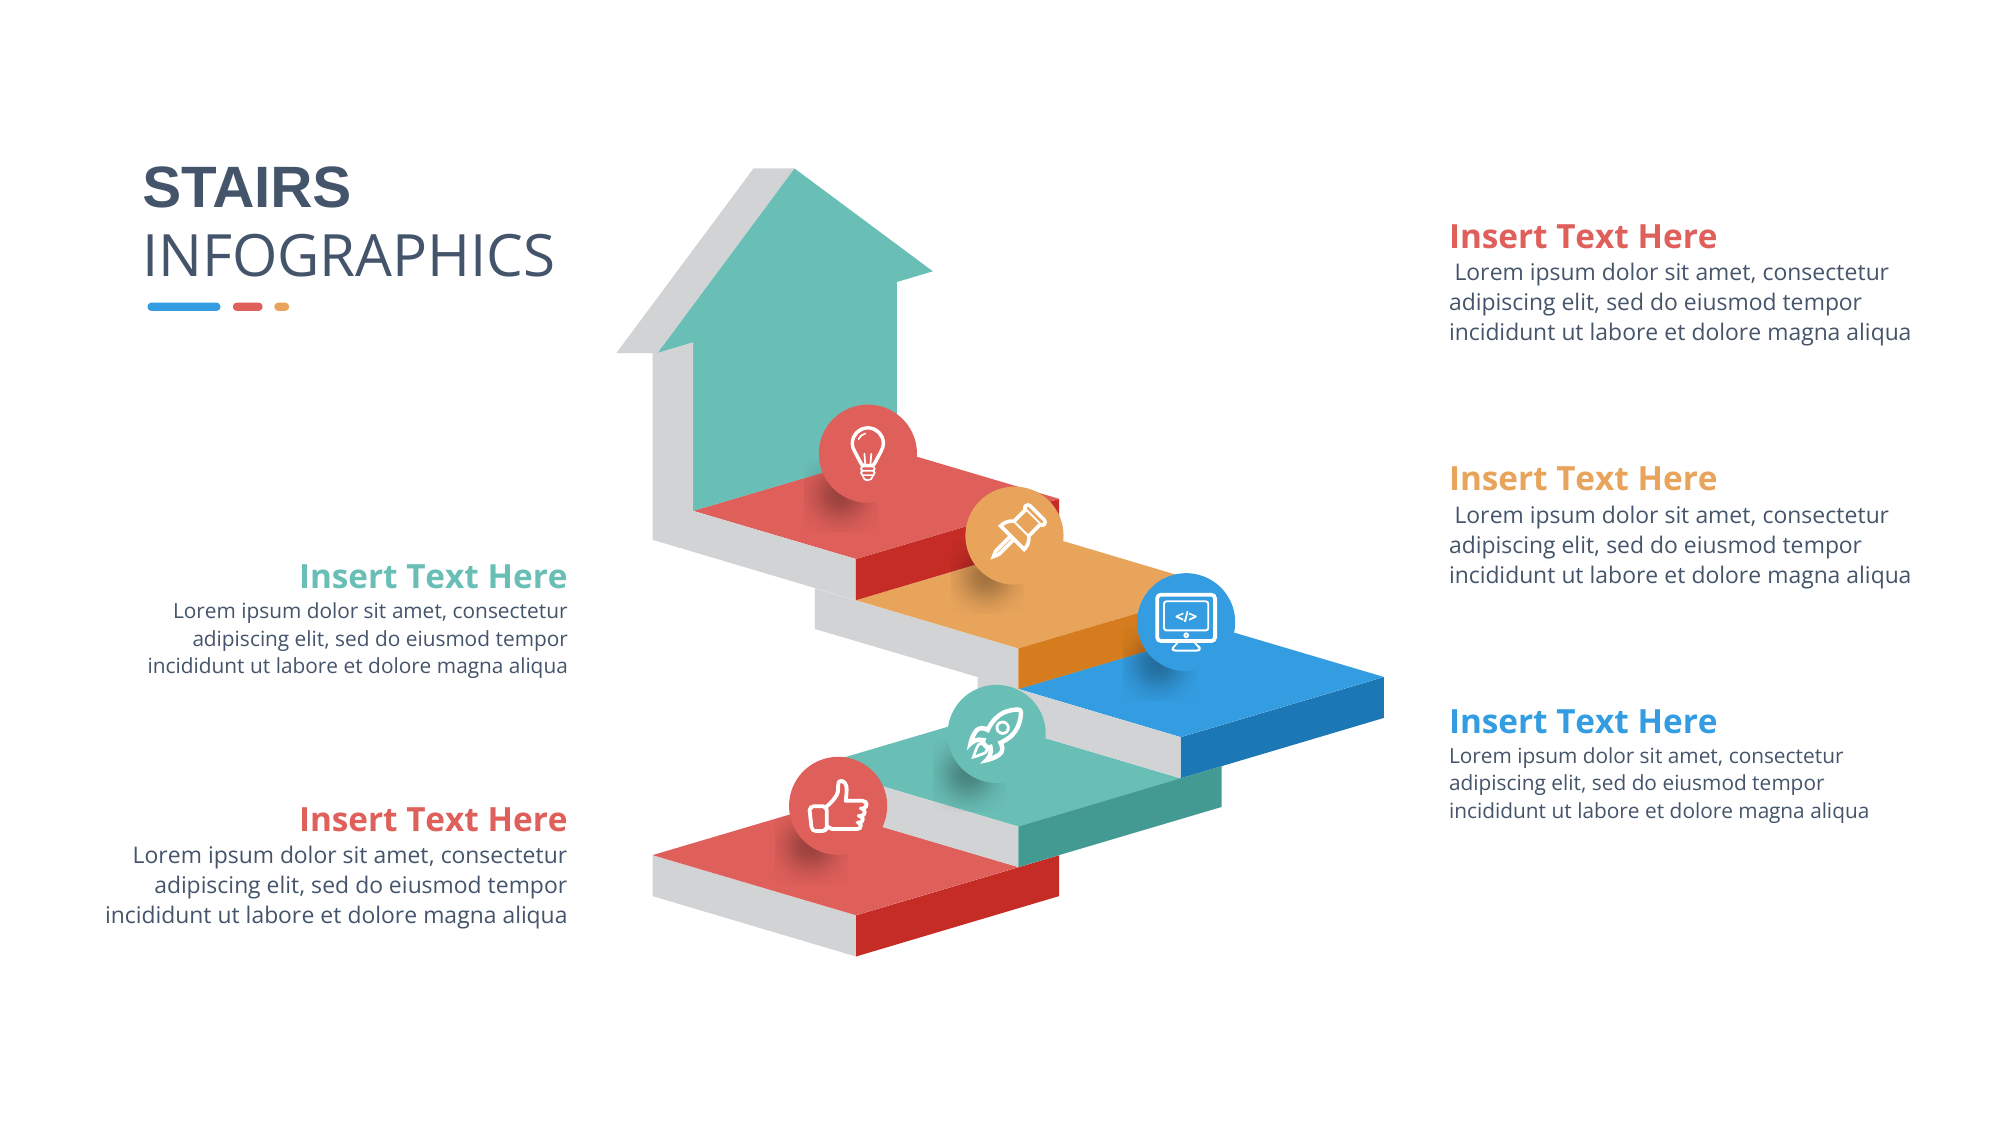

STAIRS
INFOGRAPHICS

Insert Text Here
 Lorem ipsum dolor sit amet, consectetur adipiscing elit, sed do eiusmod tempor incididunt ut labore et dolore magna aliqua

Insert Text Here
 Lorem ipsum dolor sit amet, consectetur adipiscing elit, sed do eiusmod tempor incididunt ut labore et dolore magna aliqua

Insert Text Here
Lorem ipsum dolor sit amet, consectetur adipiscing elit, sed do eiusmod tempor incididunt ut labore et dolore magna aliqua

Insert Text Here
Lorem ipsum dolor sit amet, consectetur adipiscing elit, sed do eiusmod tempor incididunt ut labore et dolore magna aliqua

Insert Text Here
 Lorem ipsum dolor sit amet, consectetur adipiscing elit, sed do eiusmod tempor incididunt ut labore et dolore magna aliqua